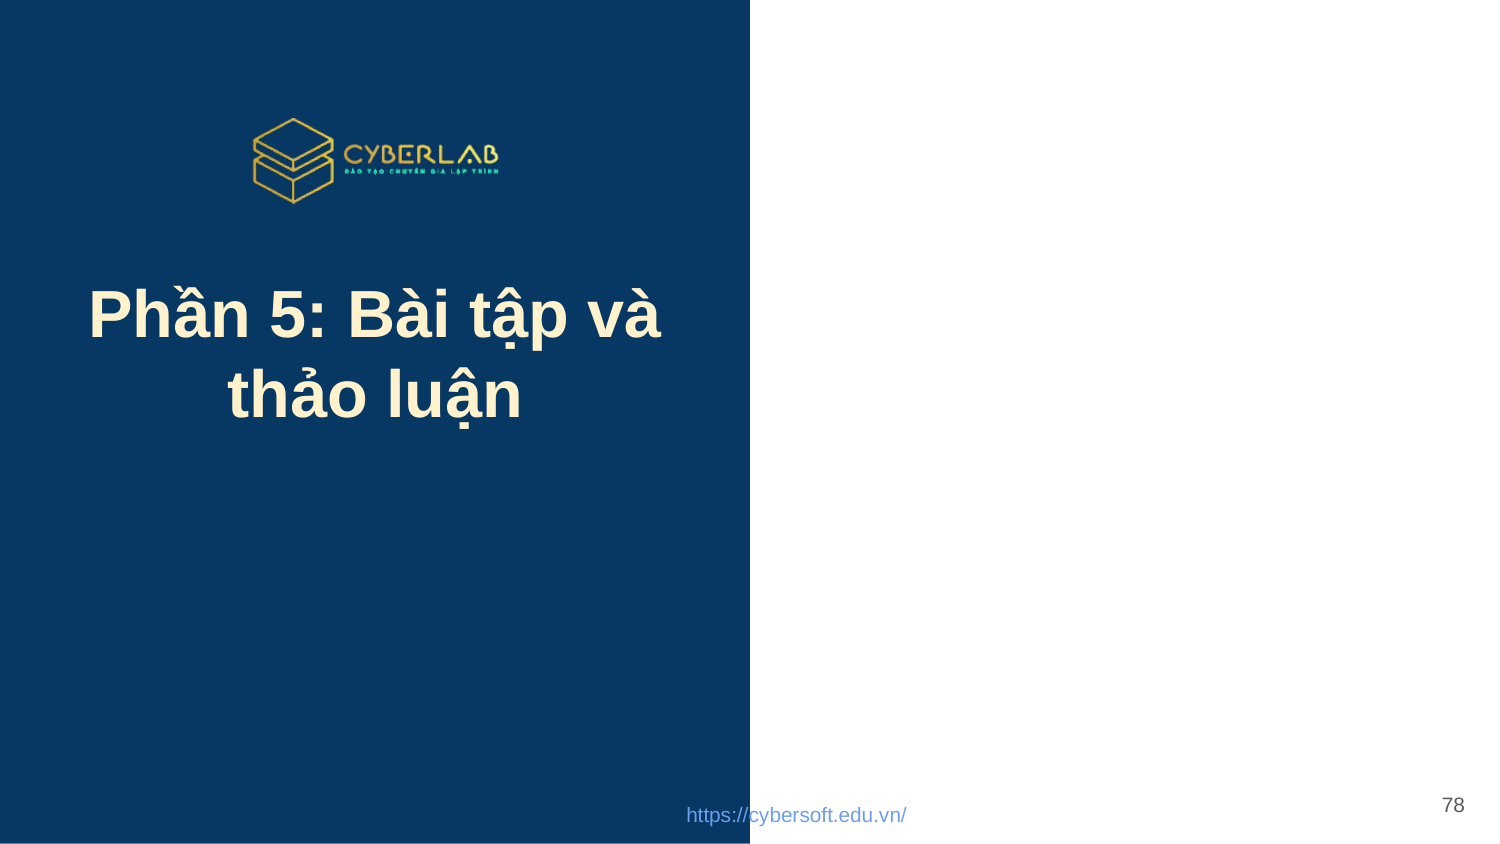

# Phần 5: Bài tập và thảo luận

78